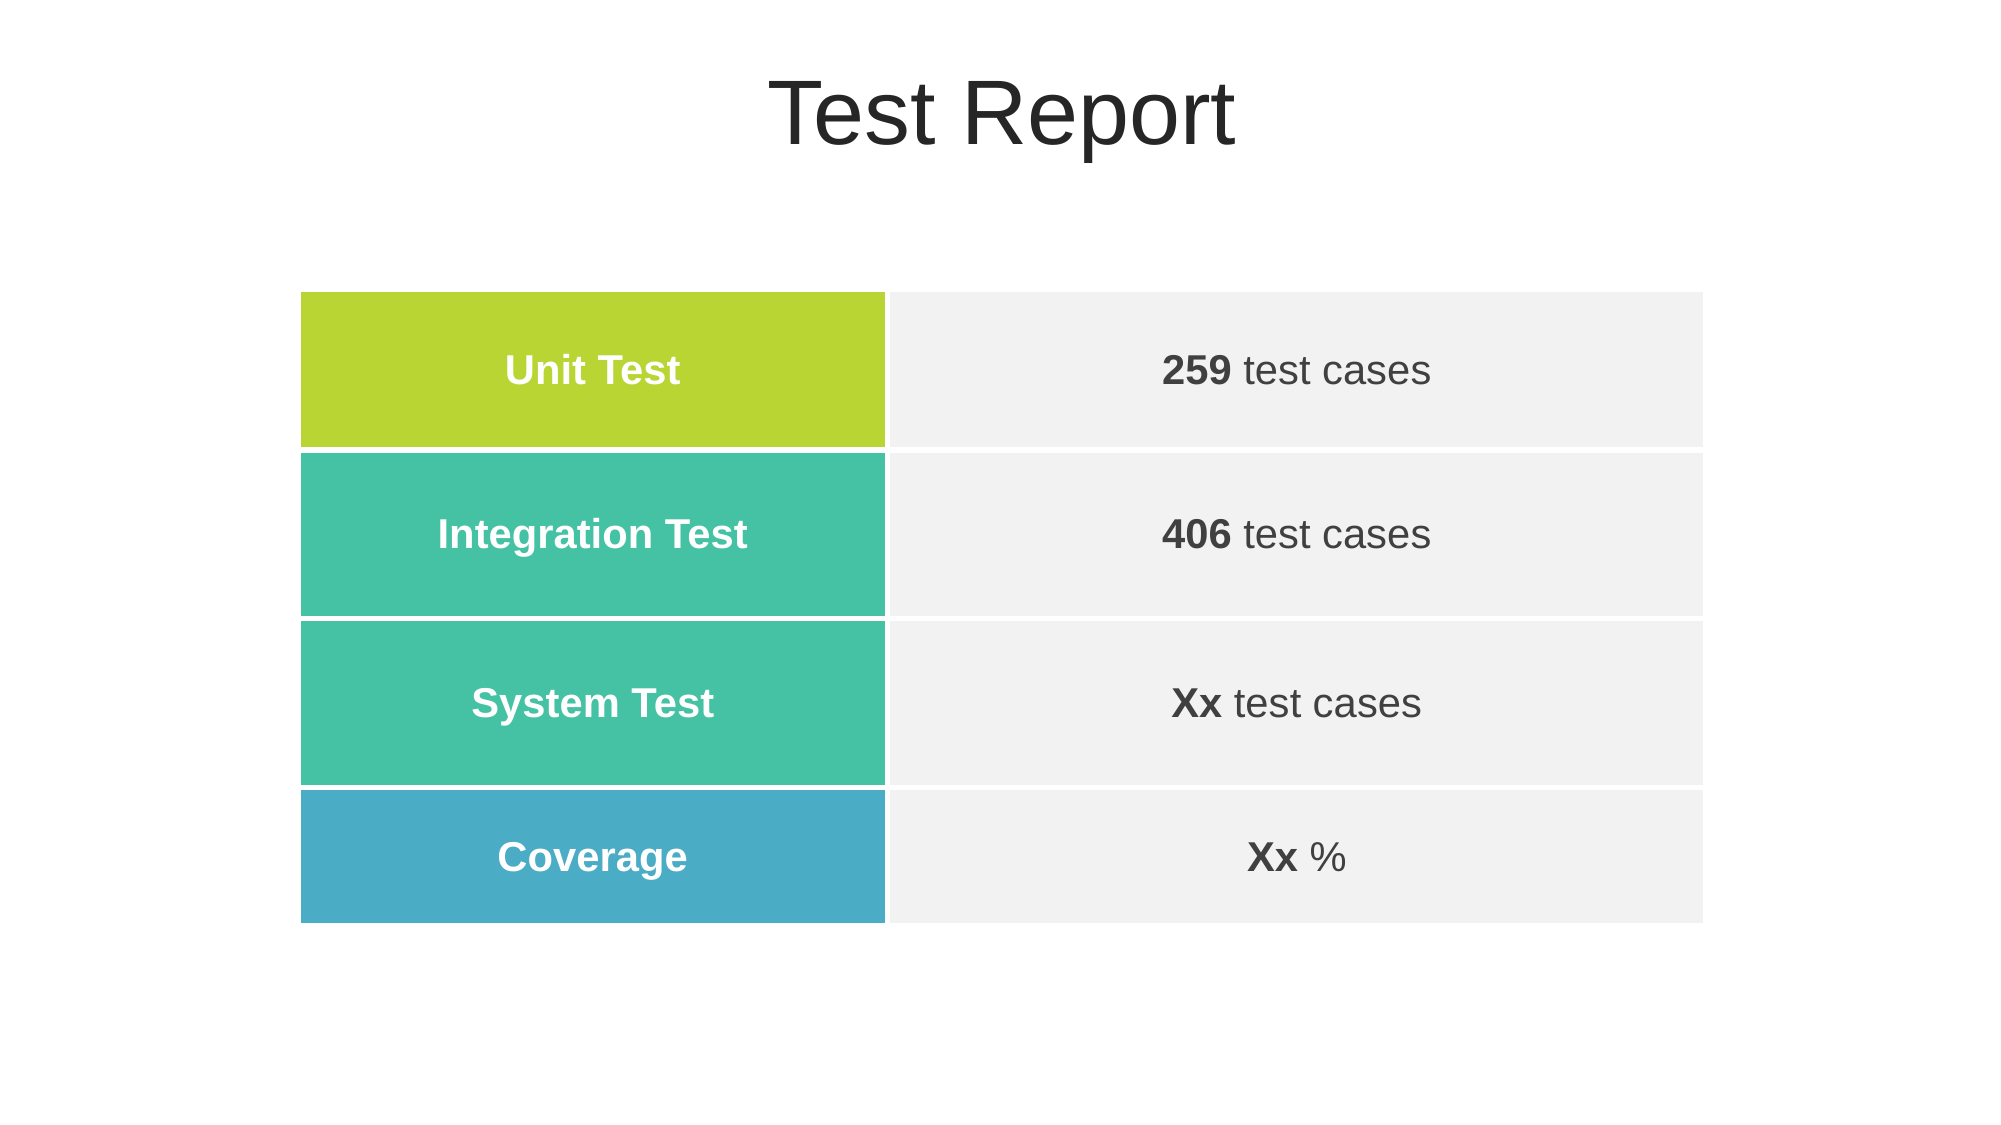

Test Report
| Unit Test | 259 test cases |
| --- | --- |
| Integration Test | 406 test cases |
| System Test | Xx test cases |
| Coverage | Xx % |